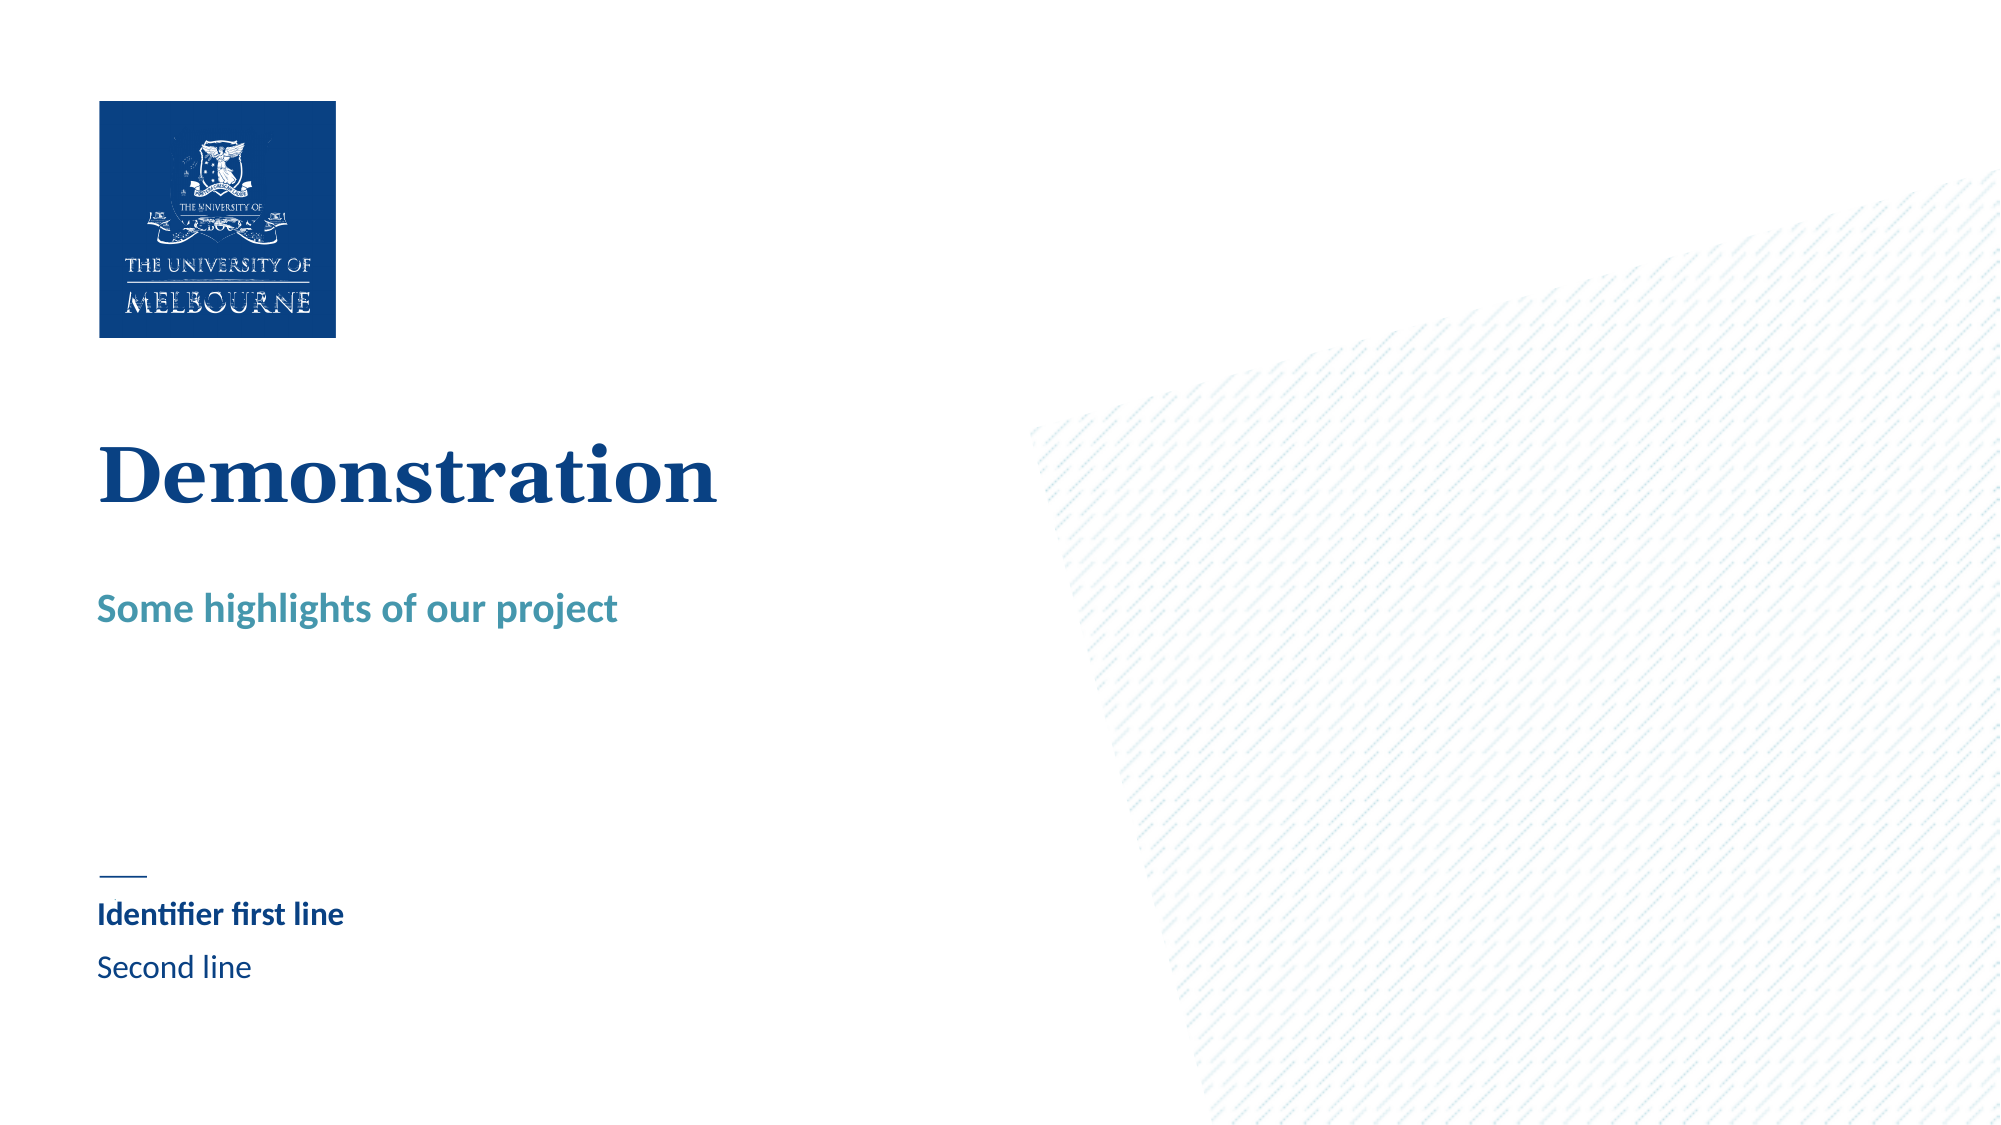

Demonstration
Some highlights of our project
Identifier first line
Second line

Identifier first line
Second line